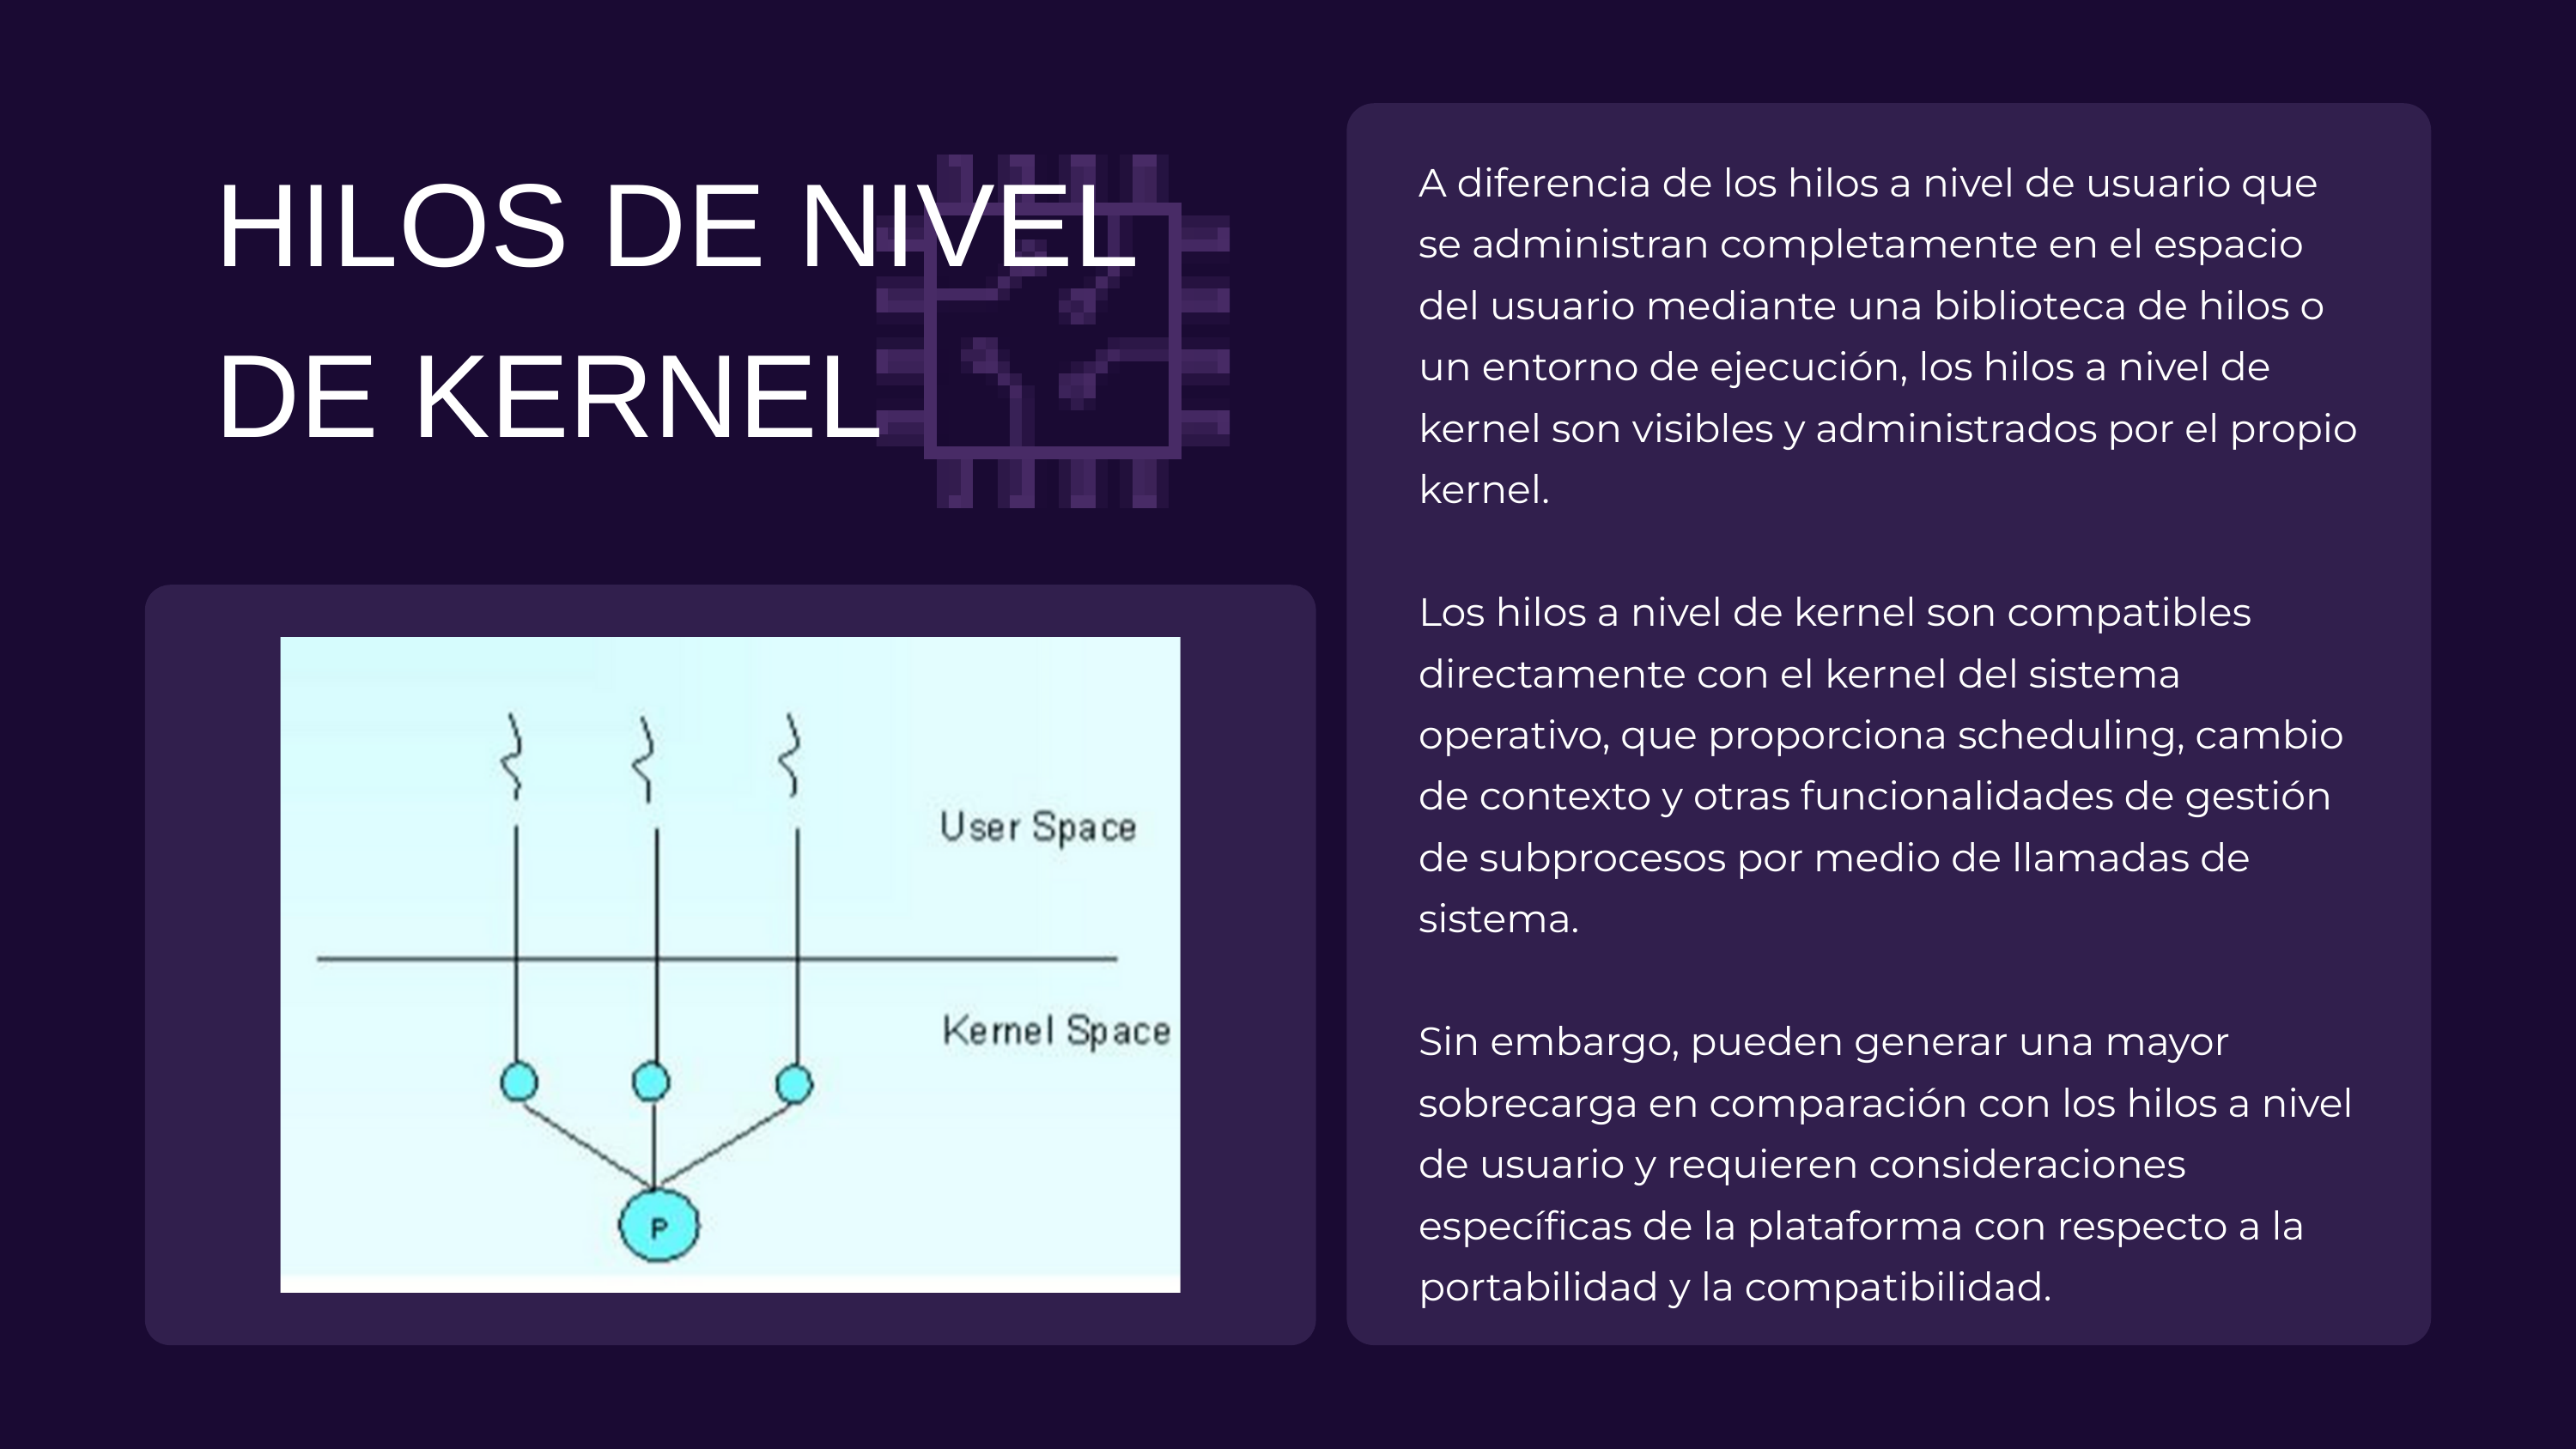

HILOS DE NIVEL DE KERNEL
A diferencia de los hilos a nivel de usuario que se administran completamente en el espacio del usuario mediante una biblioteca de hilos o un entorno de ejecución, los hilos a nivel de kernel son visibles y administrados por el propio kernel.

Los hilos a nivel de kernel son compatibles directamente con el kernel del sistema operativo, que proporciona scheduling, cambio de contexto y otras funcionalidades de gestión de subprocesos por medio de llamadas de sistema.

Sin embargo, pueden generar una mayor sobrecarga en comparación con los hilos a nivel de usuario y requieren consideraciones específicas de la plataforma con respecto a la portabilidad y la compatibilidad.